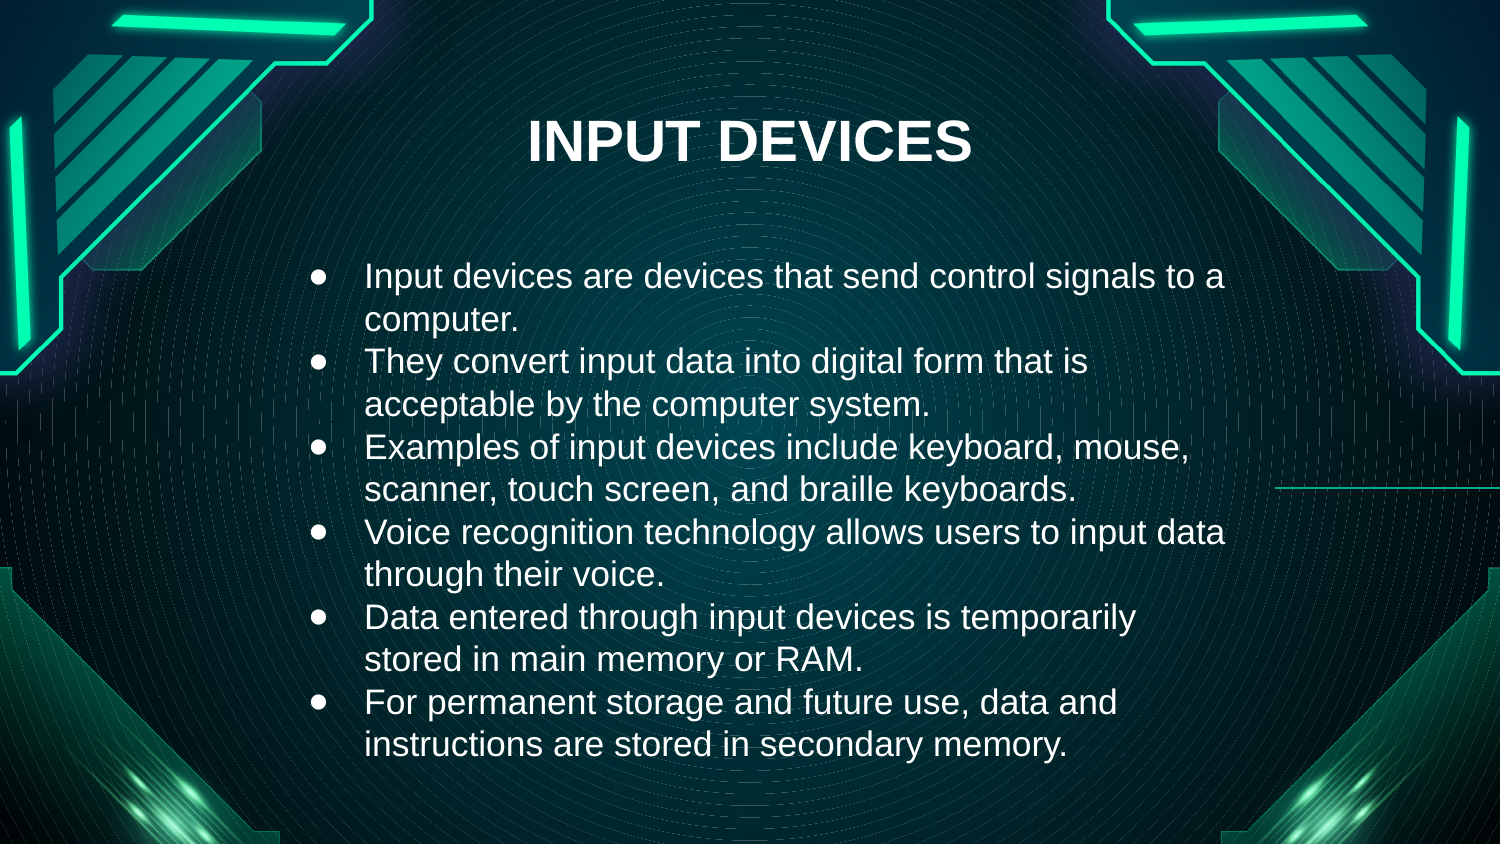

# INPUT DEVICES
Input devices are devices that send control signals to a computer.
They convert input data into digital form that is acceptable by the computer system.
Examples of input devices include keyboard, mouse, scanner, touch screen, and braille keyboards.
Voice recognition technology allows users to input data through their voice.
Data entered through input devices is temporarily stored in main memory or RAM.
For permanent storage and future use, data and instructions are stored in secondary memory.